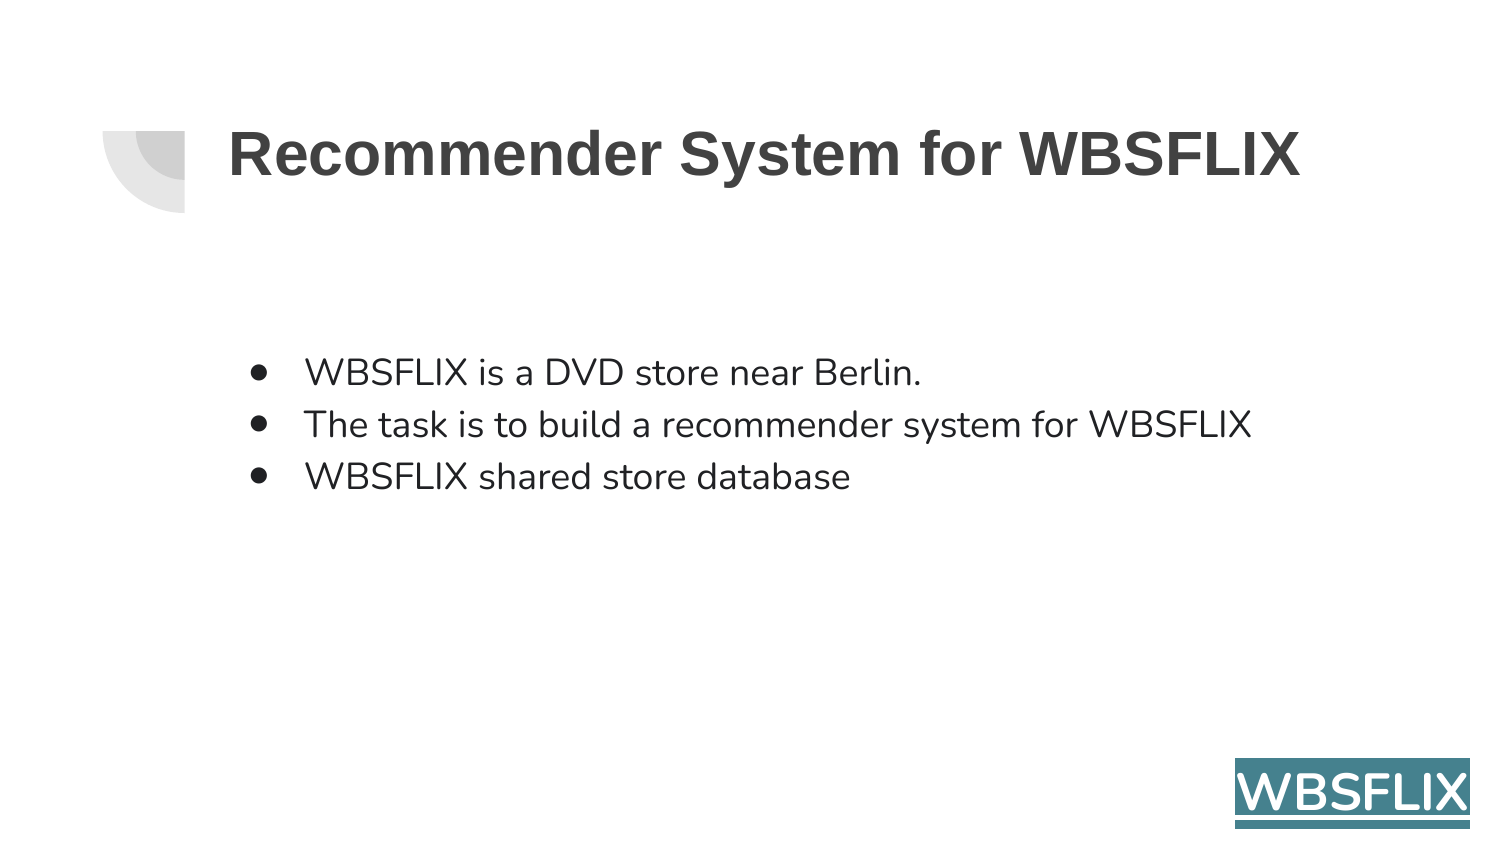

# Recommender System for WBSFLIX
WBSFLIX is a DVD store near Berlin.
The task is to build a recommender system for WBSFLIX
WBSFLIX shared store database
WBSFLIX